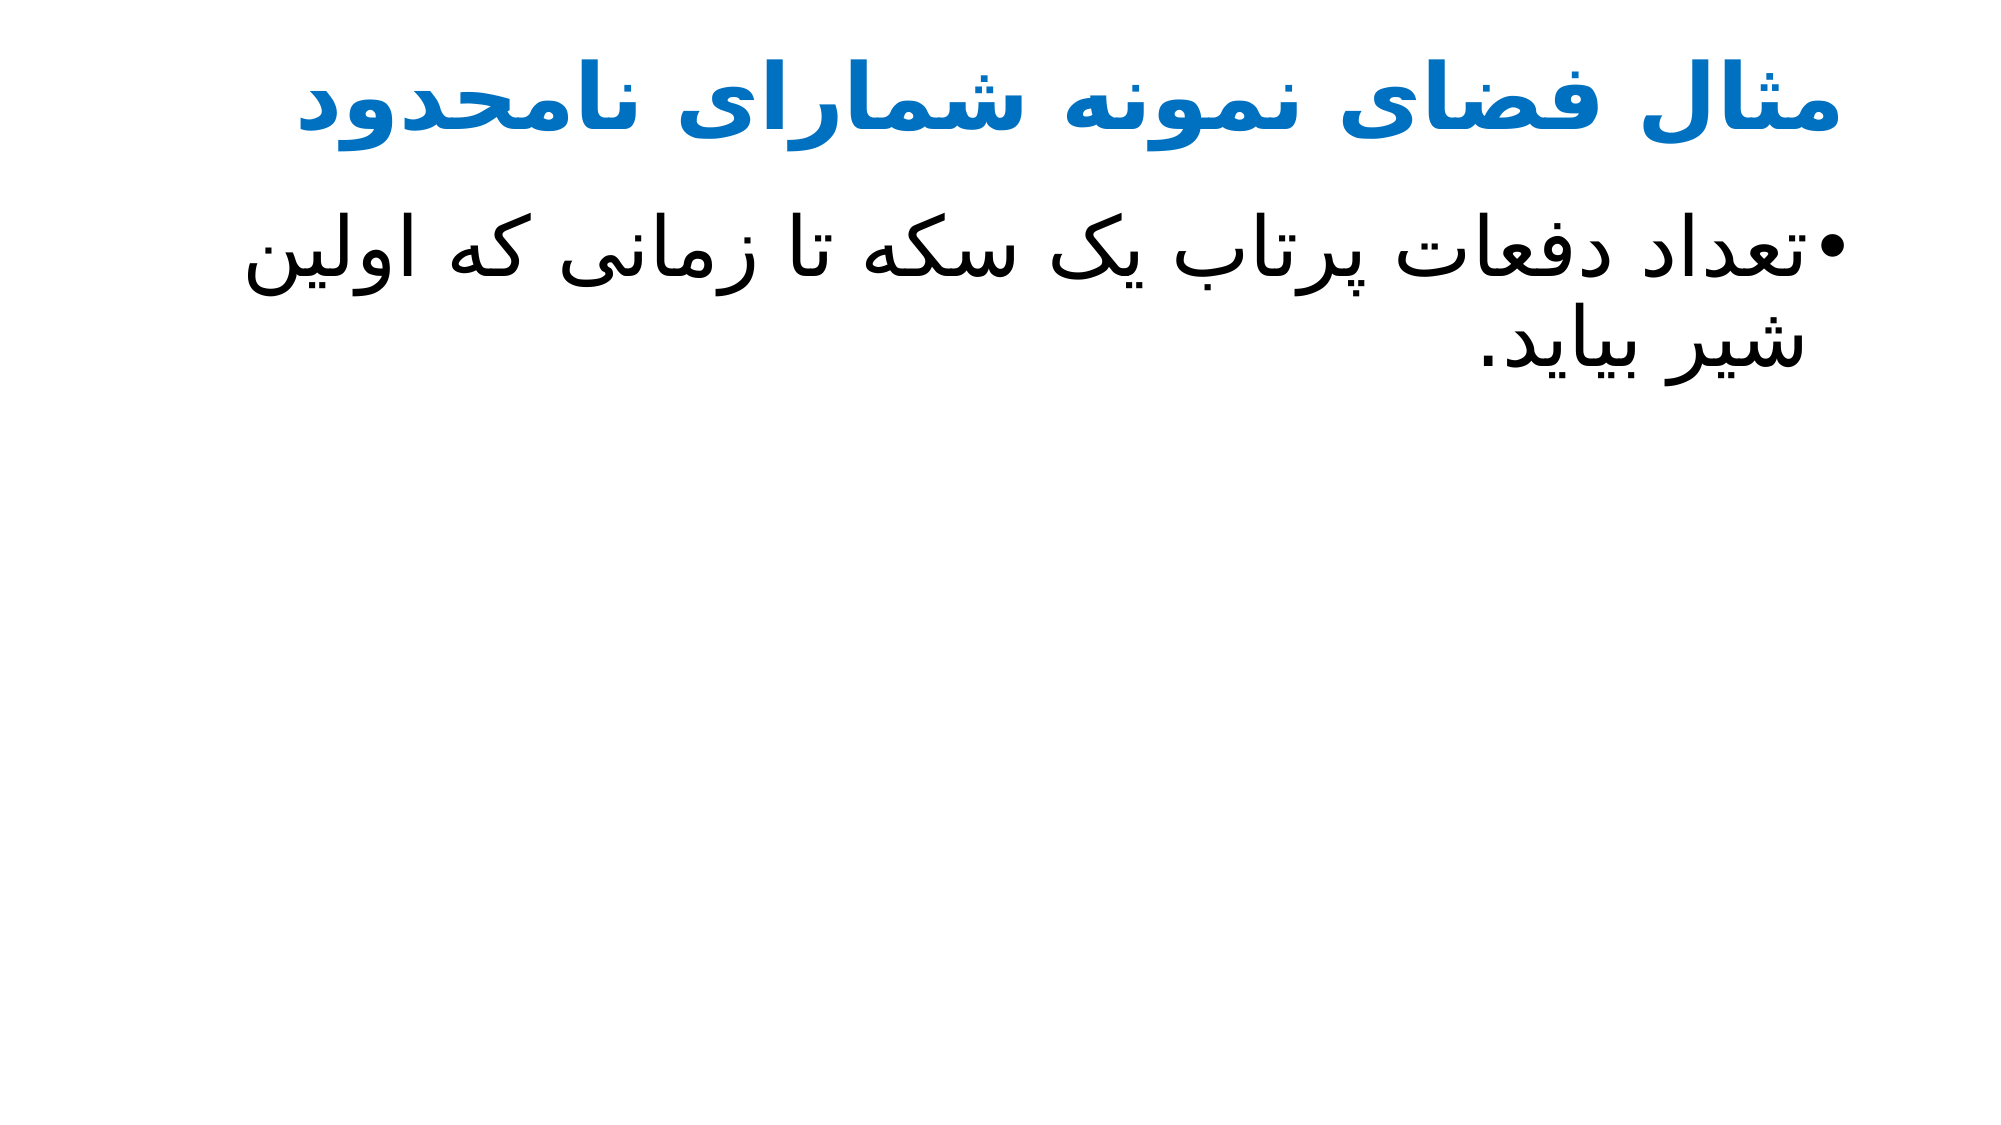

# مثال فضای نمونه شمارای نامحدود
تعداد دفعات پرتاب یک سکه تا زمانی که اولین شیر بیاید.